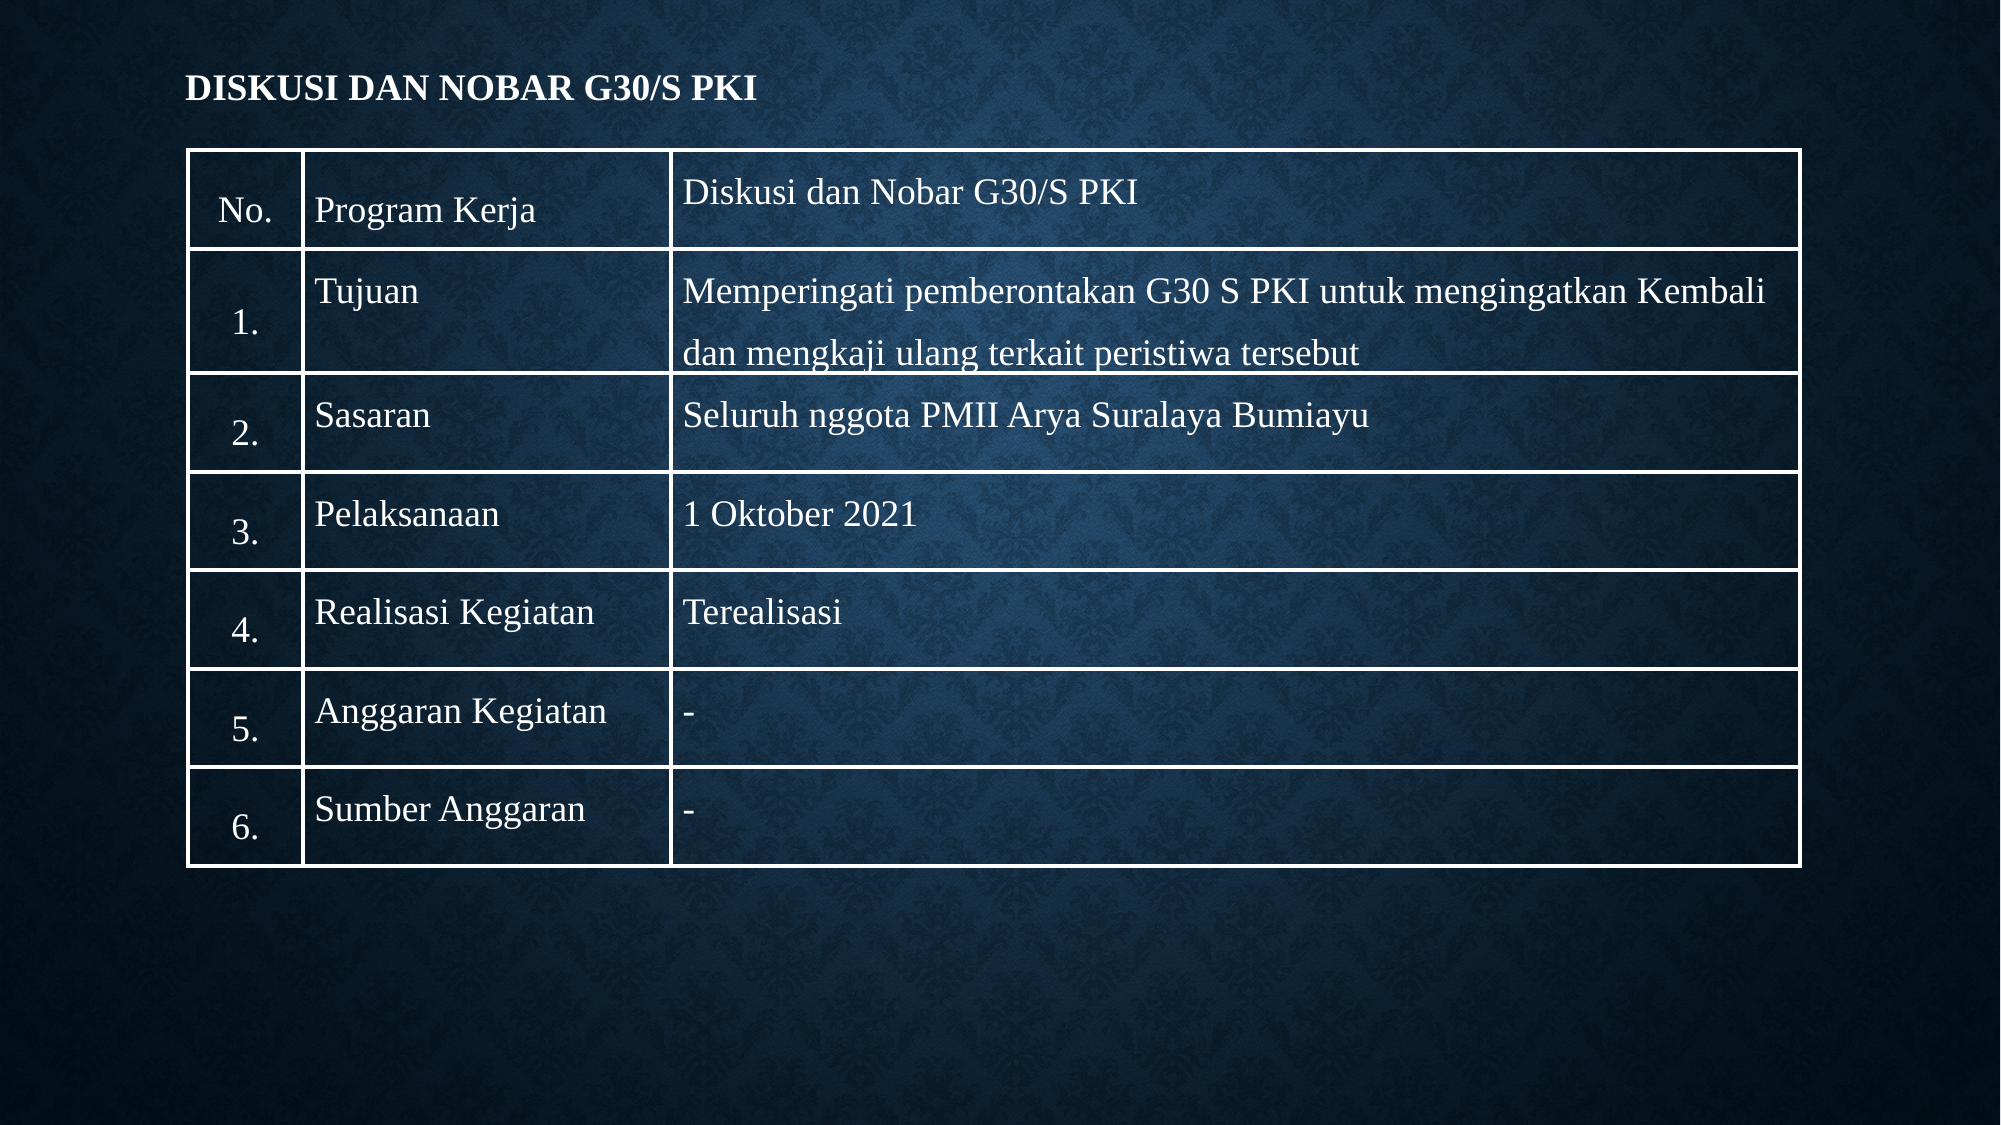

# Diskusi dan nobar g30/s pki
| No. | Program Kerja | Diskusi dan Nobar G30/S PKI |
| --- | --- | --- |
| 1. | Tujuan | Memperingati pemberontakan G30 S PKI untuk mengingatkan Kembali dan mengkaji ulang terkait peristiwa tersebut |
| 2. | Sasaran | Seluruh nggota PMII Arya Suralaya Bumiayu |
| 3. | Pelaksanaan | 1 Oktober 2021 |
| 4. | Realisasi Kegiatan | Terealisasi |
| 5. | Anggaran Kegiatan | - |
| 6. | Sumber Anggaran | - |
|  |
| --- |